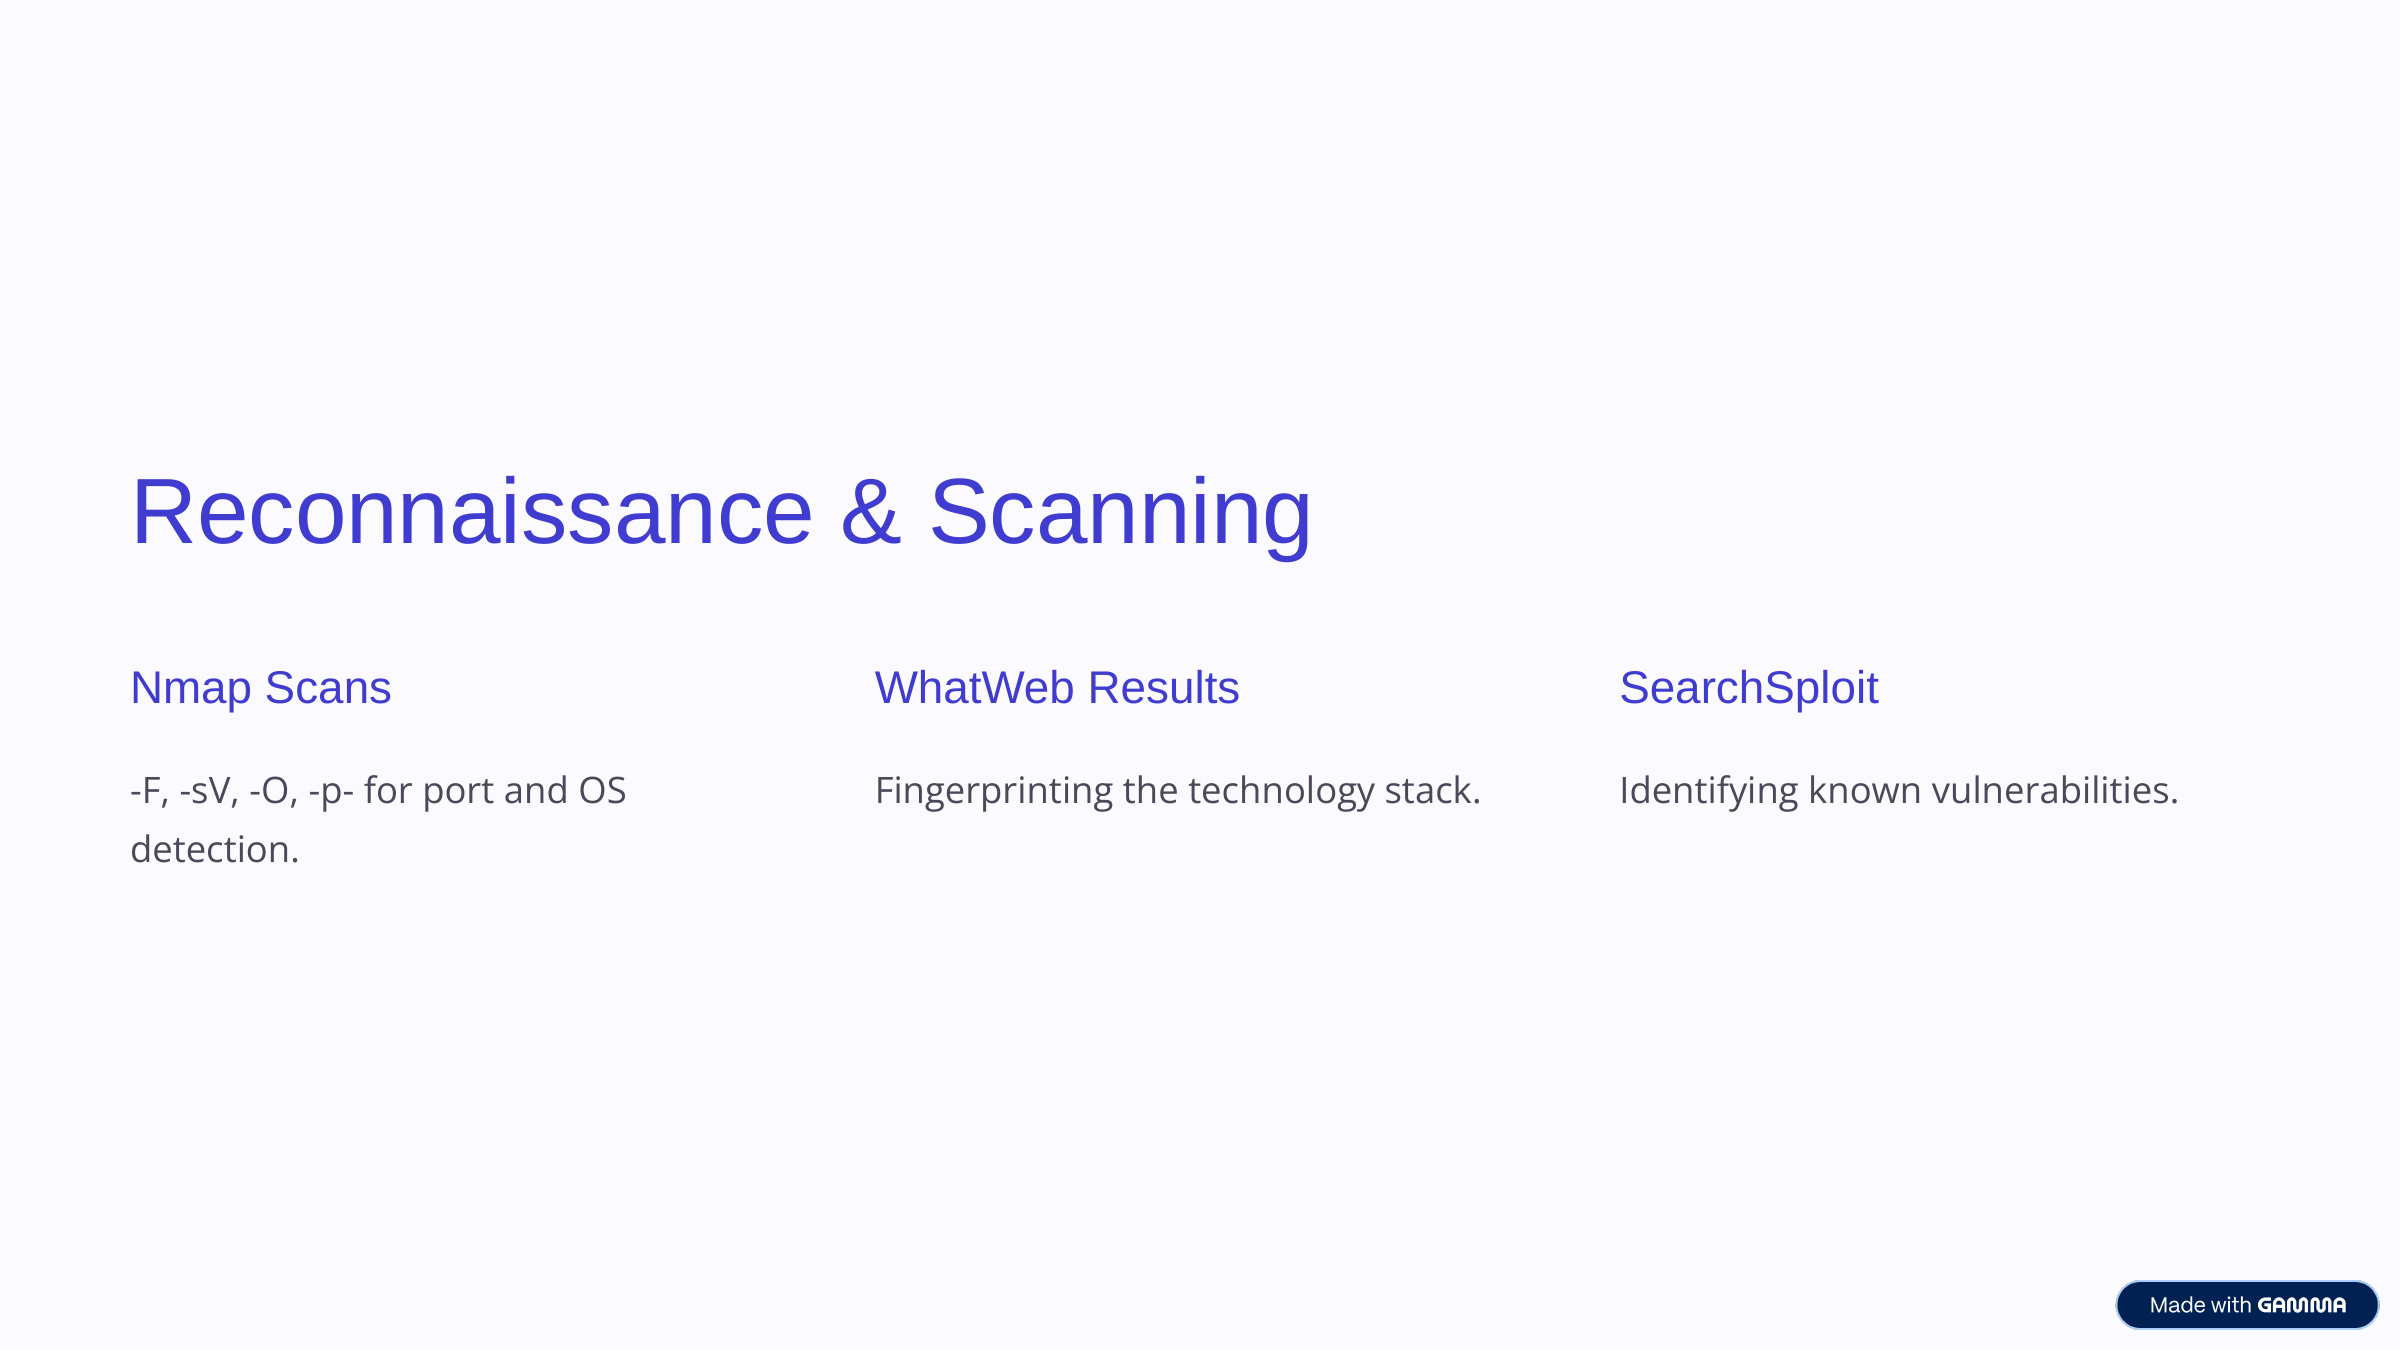

Reconnaissance & Scanning
Nmap Scans
WhatWeb Results
SearchSploit
-F, -sV, -O, -p- for port and OS detection.
Fingerprinting the technology stack.
Identifying known vulnerabilities.